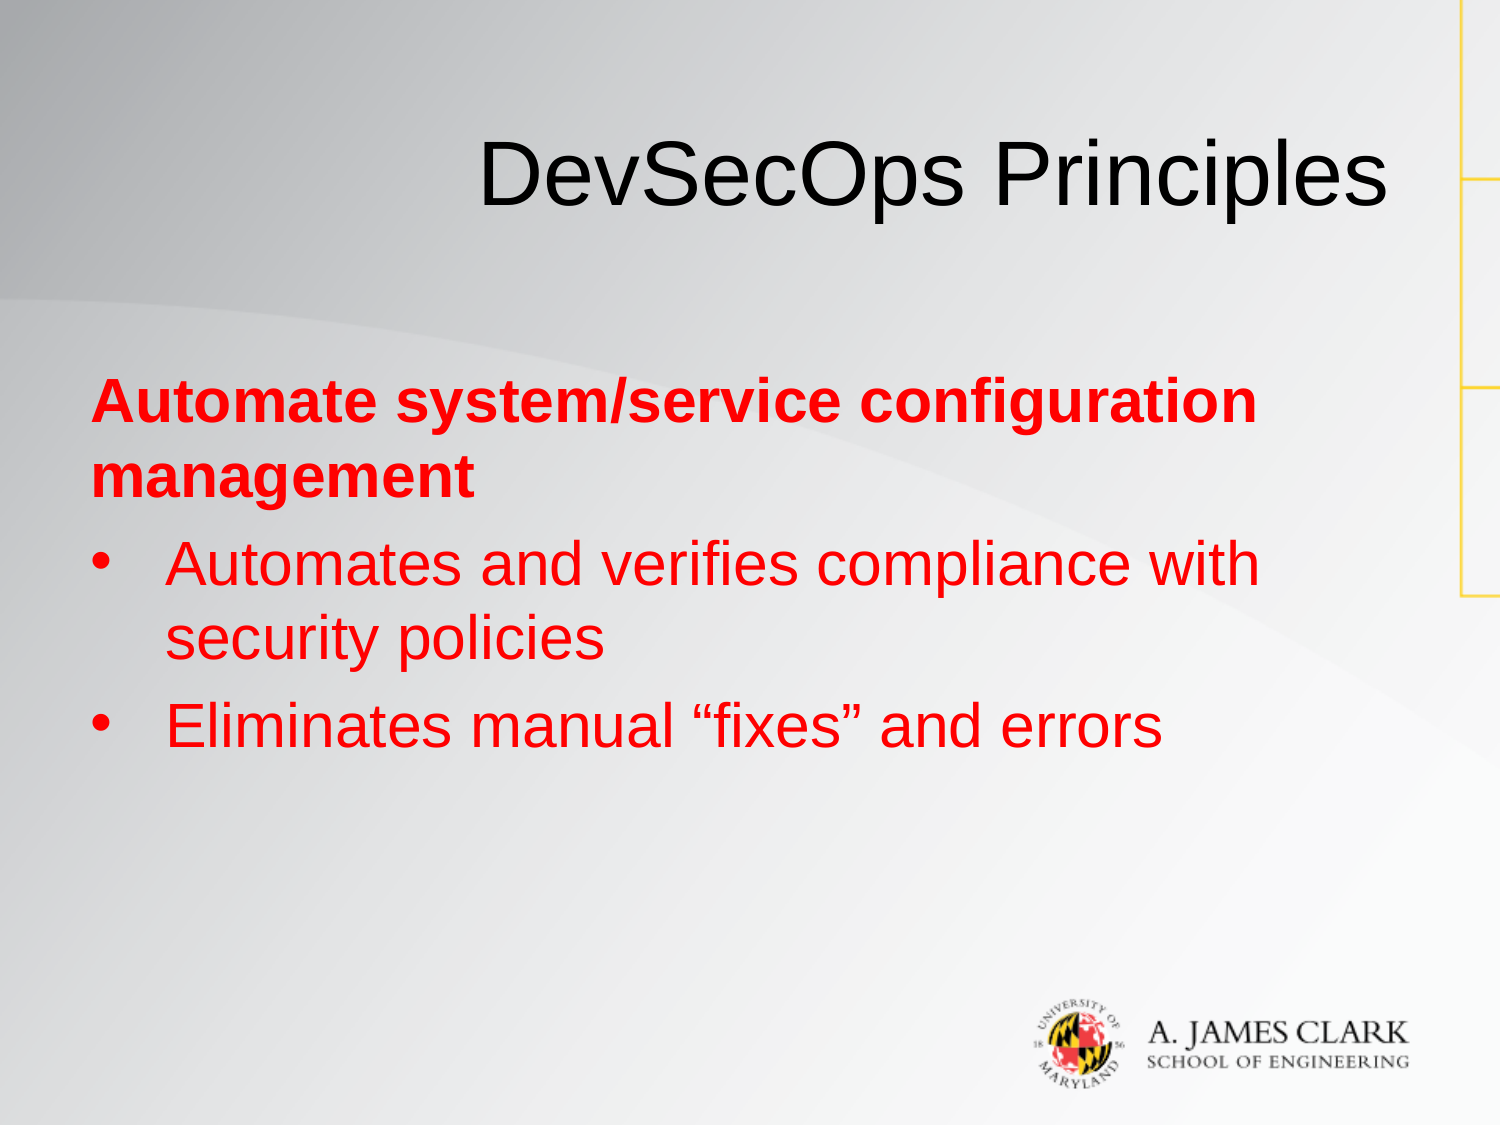

# DevSecOps Principles
Automate system/service configuration management
Automates and verifies compliance with security policies
Eliminates manual “fixes” and errors